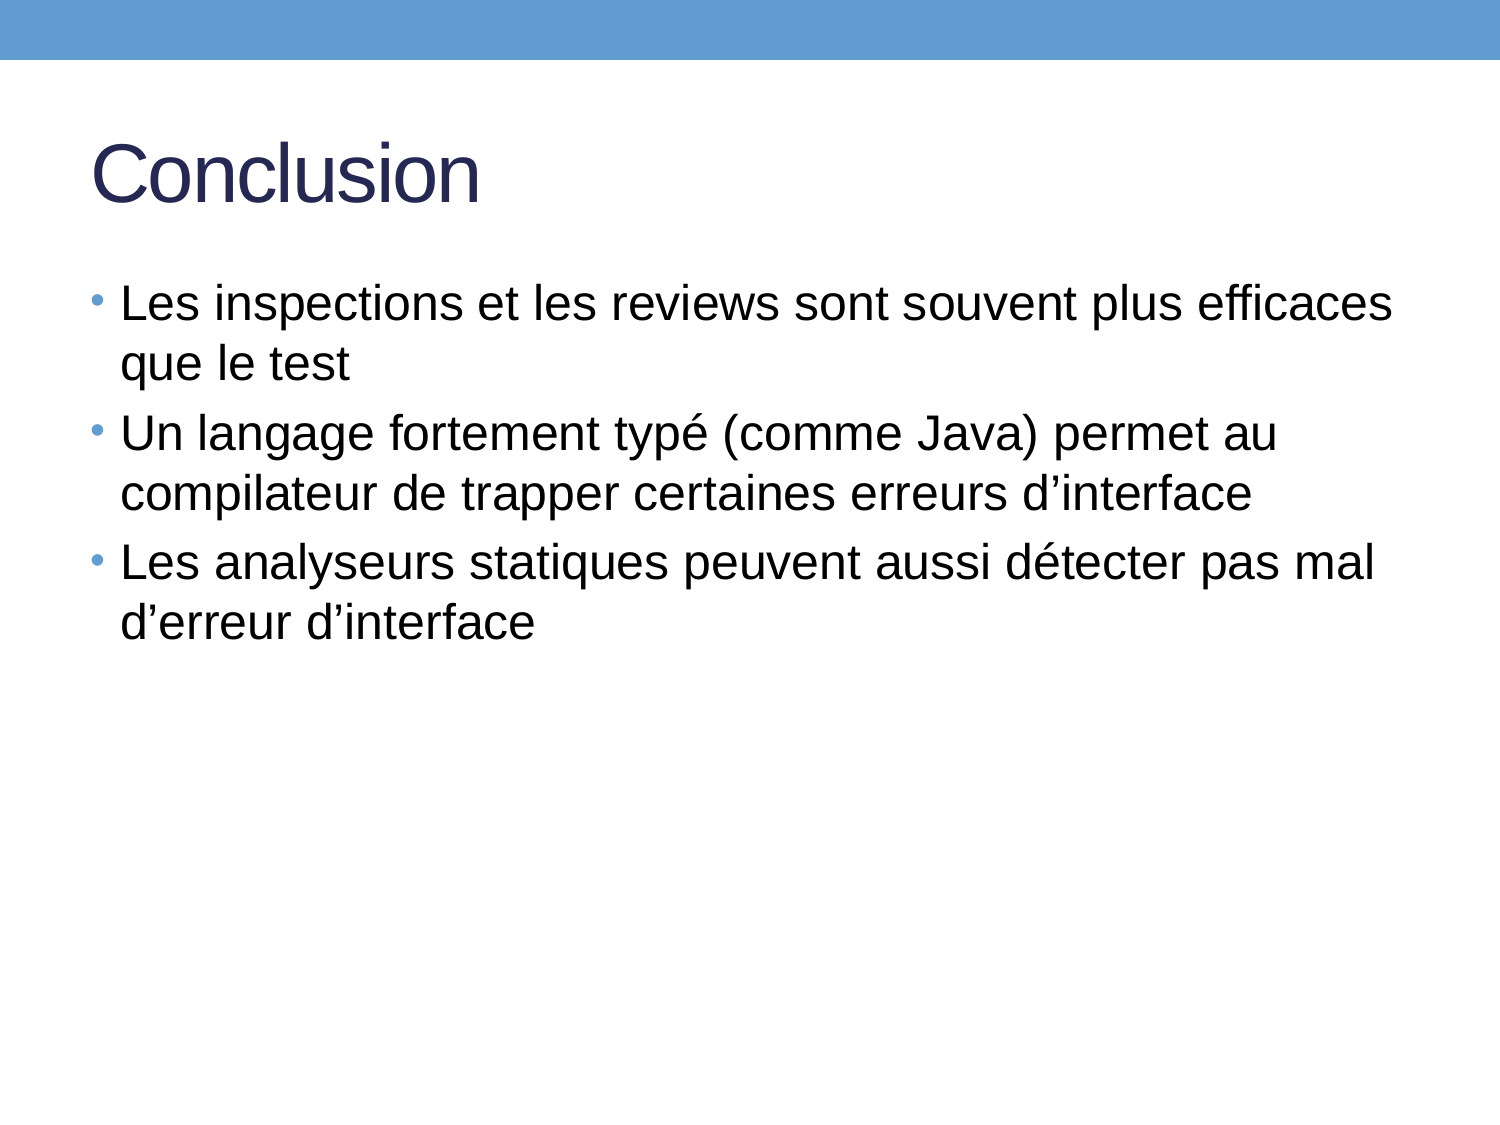

# Conclusion
Les inspections et les reviews sont souvent plus efficaces que le test
Un langage fortement typé (comme Java) permet au compilateur de trapper certaines erreurs d’interface
Les analyseurs statiques peuvent aussi détecter pas mal d’erreur d’interface